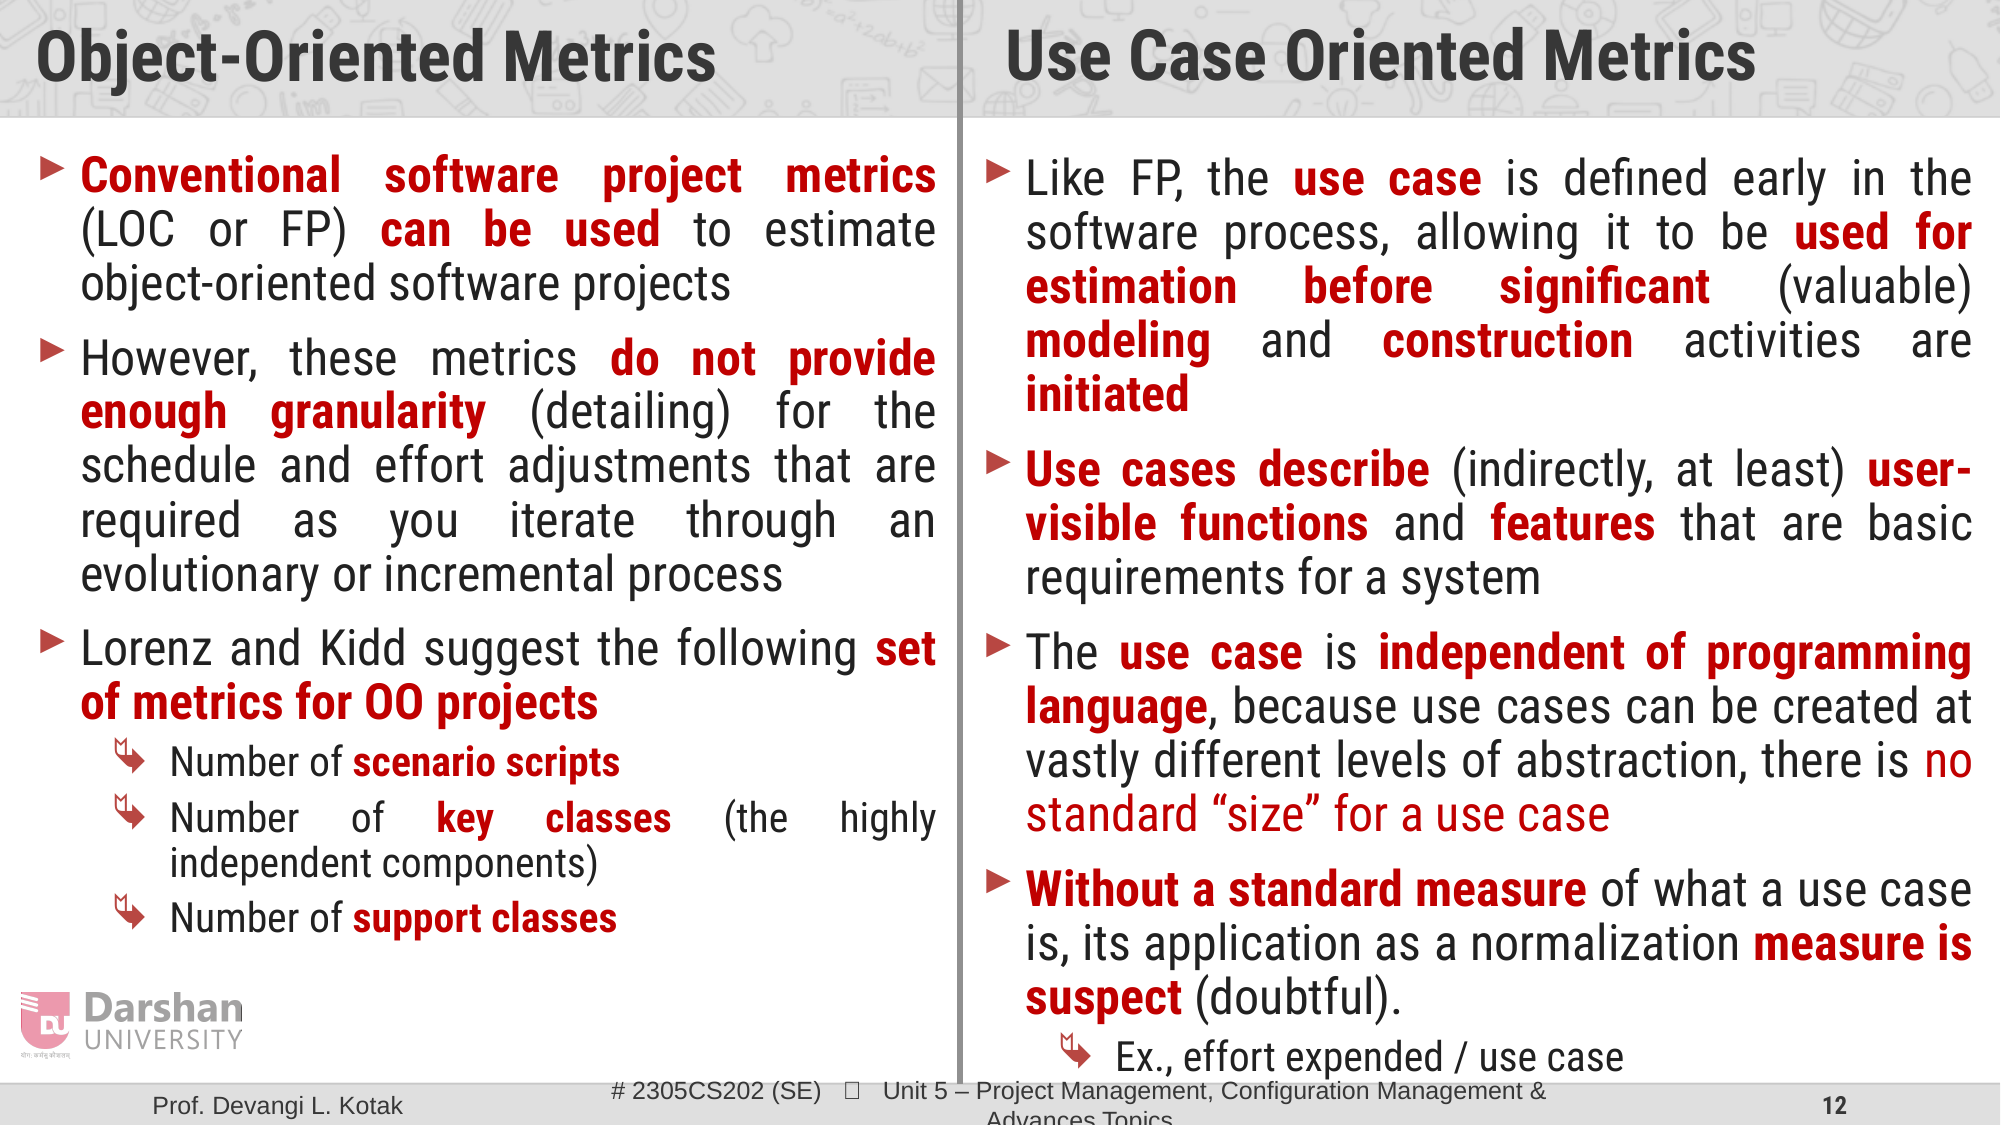

# Object-Oriented Metrics
Use Case Oriented Metrics
Conventional software project metrics (LOC or FP) can be used to estimate object-oriented software projects
However, these metrics do not provide enough granularity (detailing) for the schedule and effort adjustments that are required as you iterate through an evolutionary or incremental process
Lorenz and Kidd suggest the following set of metrics for OO projects
Number of scenario scripts
Number of key classes (the highly independent components)
Number of support classes

Like FP, the use case is defined early in the software process, allowing it to be used for estimation before significant (valuable) modeling and construction activities are initiated
Use cases describe (indirectly, at least) user-visible functions and features that are basic requirements for a system
The use case is independent of programming language, because use cases can be created at vastly different levels of abstraction, there is no standard “size” for a use case
Without a standard measure of what a use case is, its application as a normalization measure is suspect (doubtful).
Ex., effort expended / use case